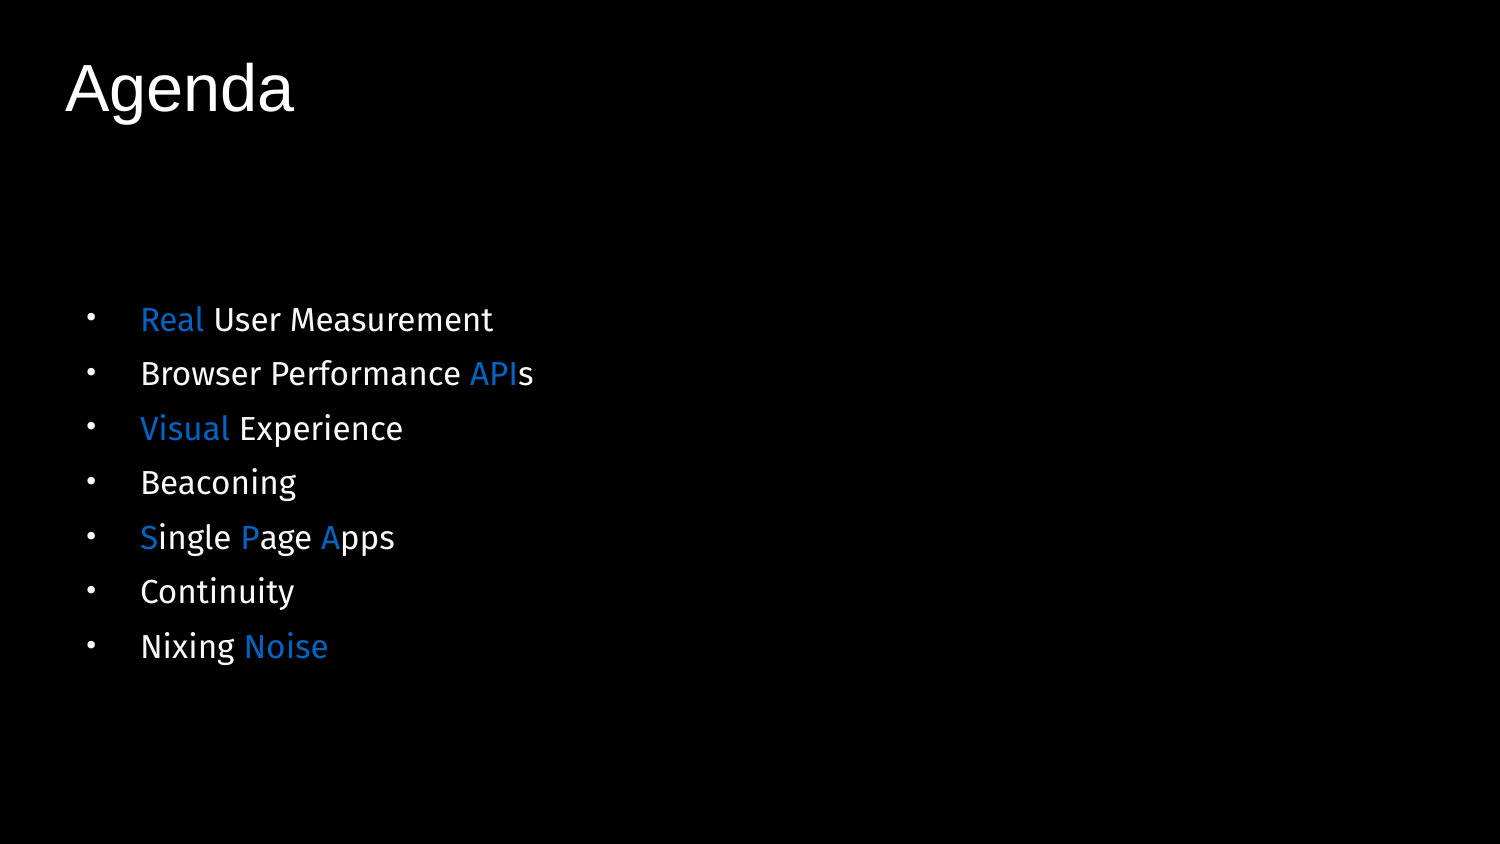

# Agenda
Real User Measurement
Browser Performance APIs
Visual Experience
Beaconing
Single Page Apps
Continuity
Nixing Noise